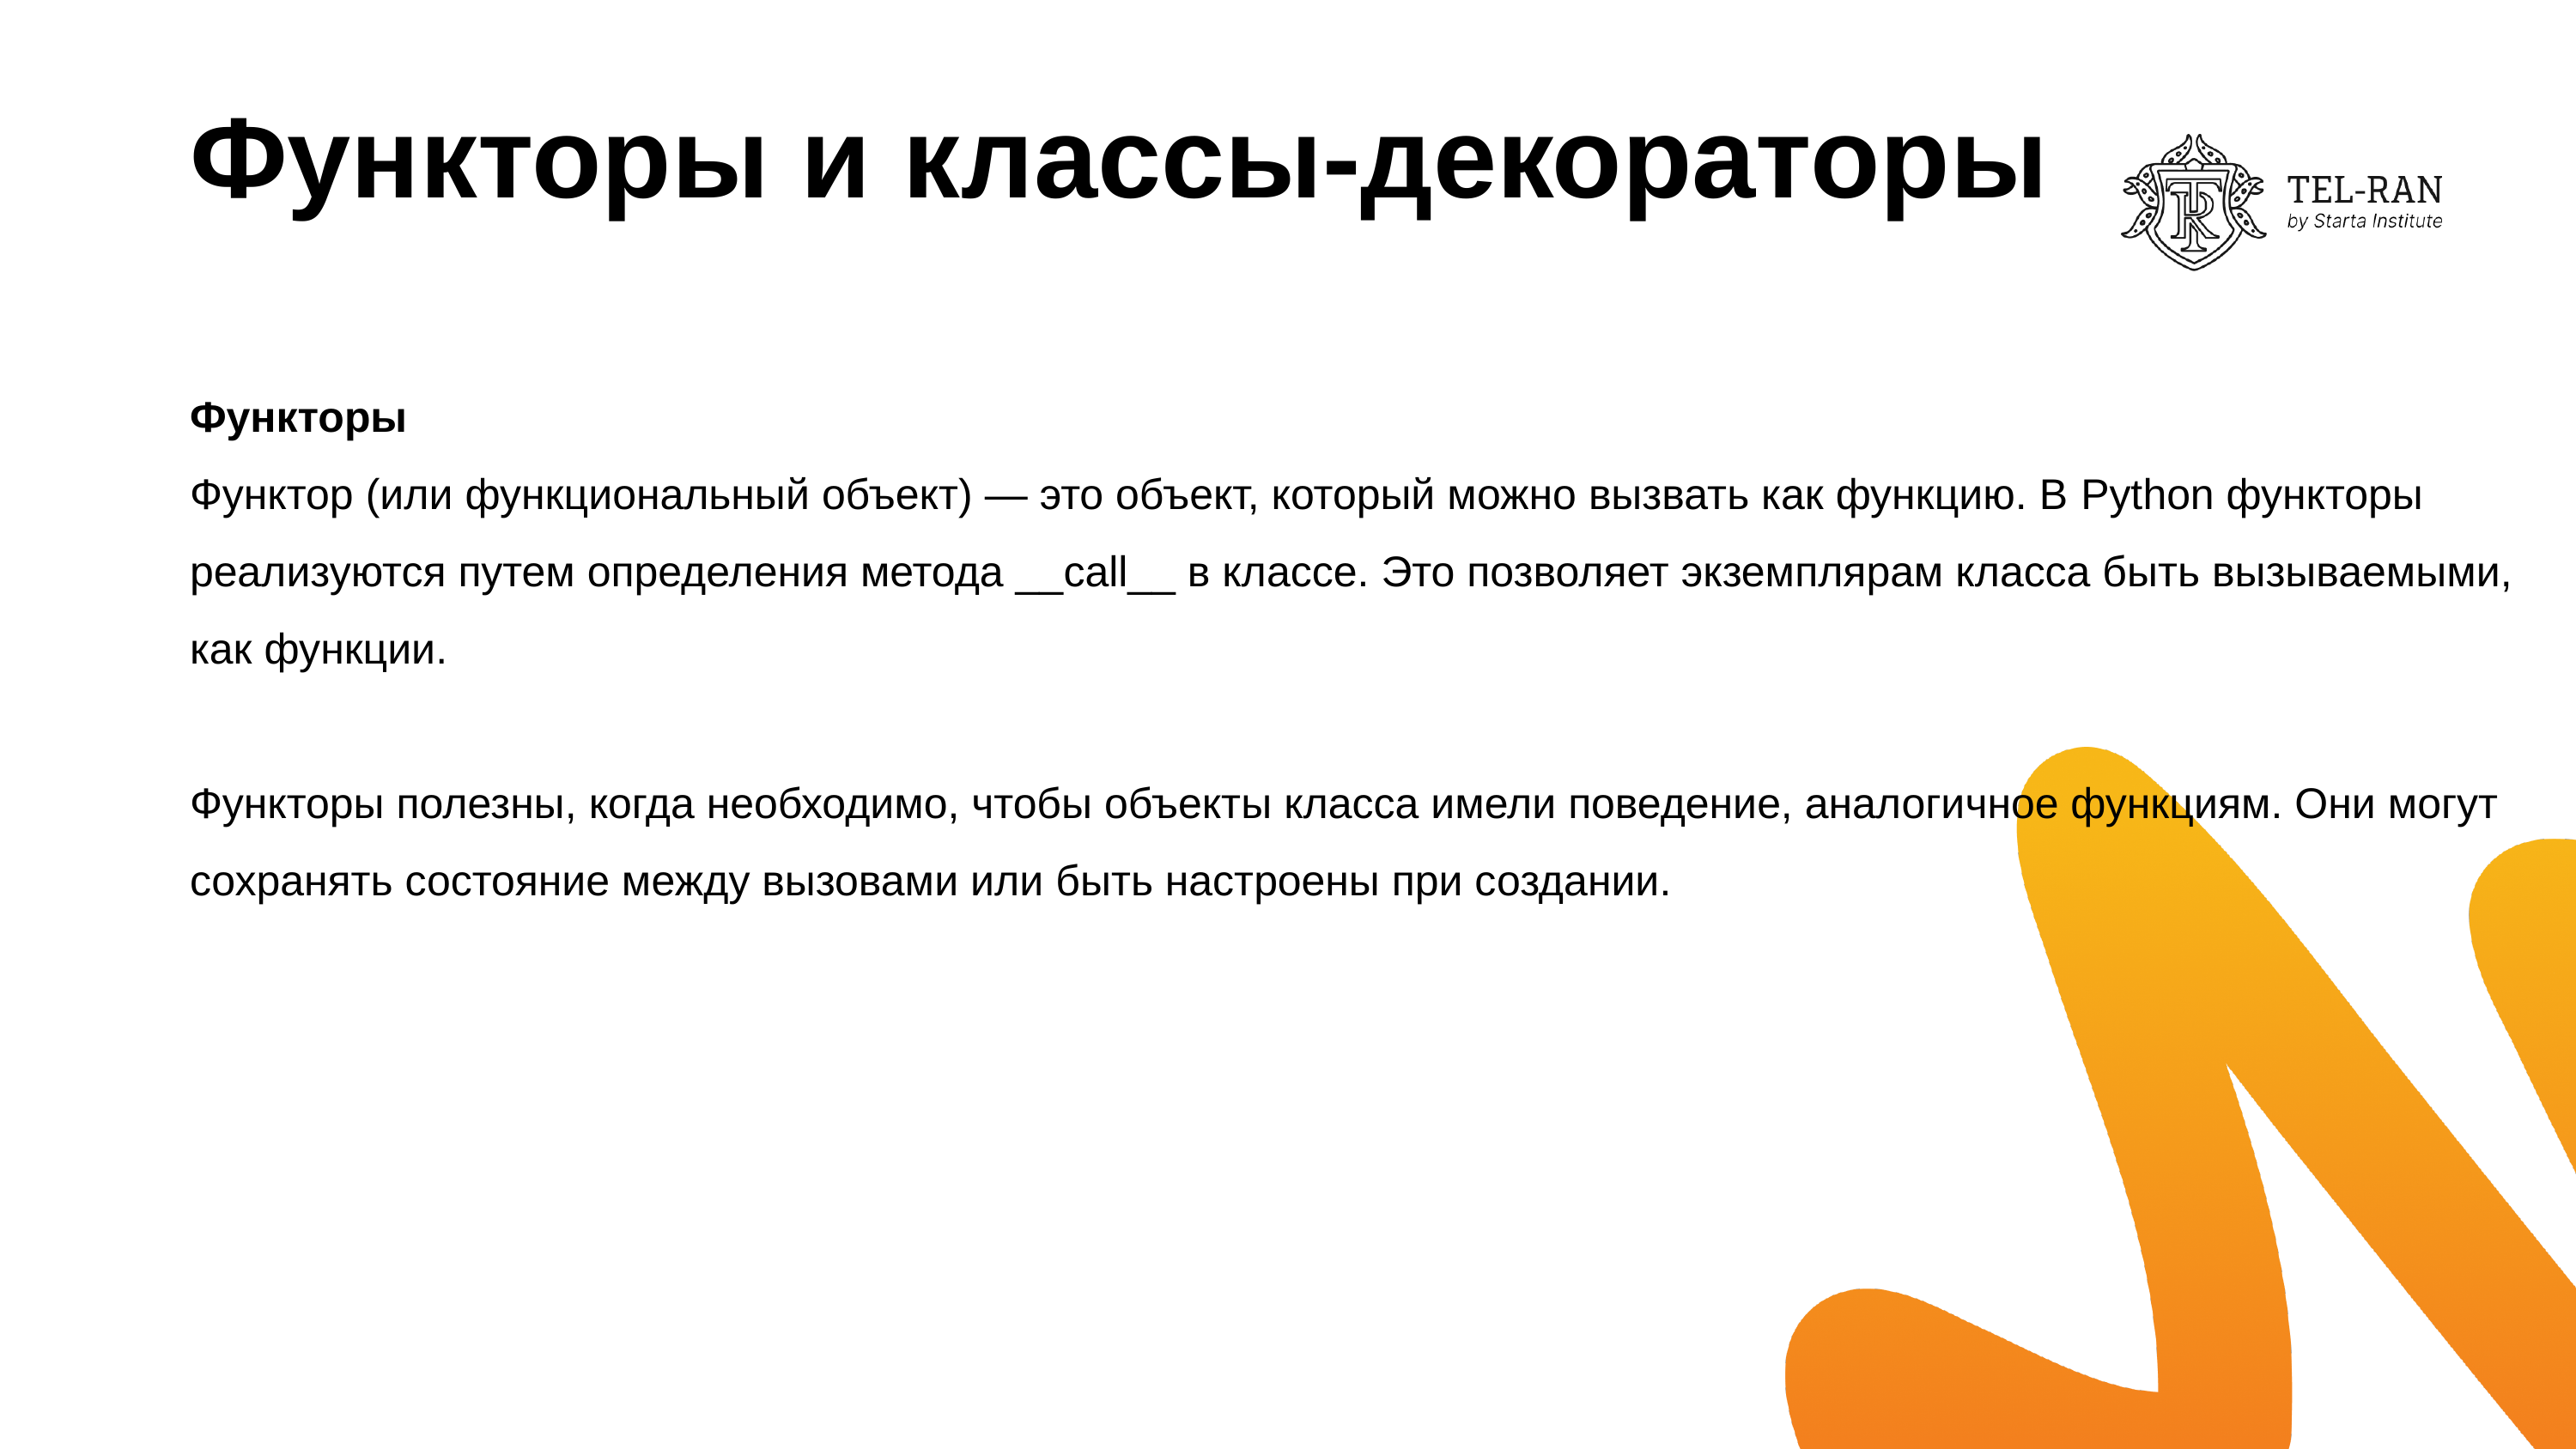

# Функторы и классы-декораторы
Функторы
Функтор (или функциональный объект) — это объект, который можно вызвать как функцию. В Python функторы реализуются путем определения метода __call__ в классе. Это позволяет экземплярам класса быть вызываемыми, как функции.

Функторы полезны, когда необходимо, чтобы объекты класса имели поведение, аналогичное функциям. Они могут сохранять состояние между вызовами или быть настроены при создании.